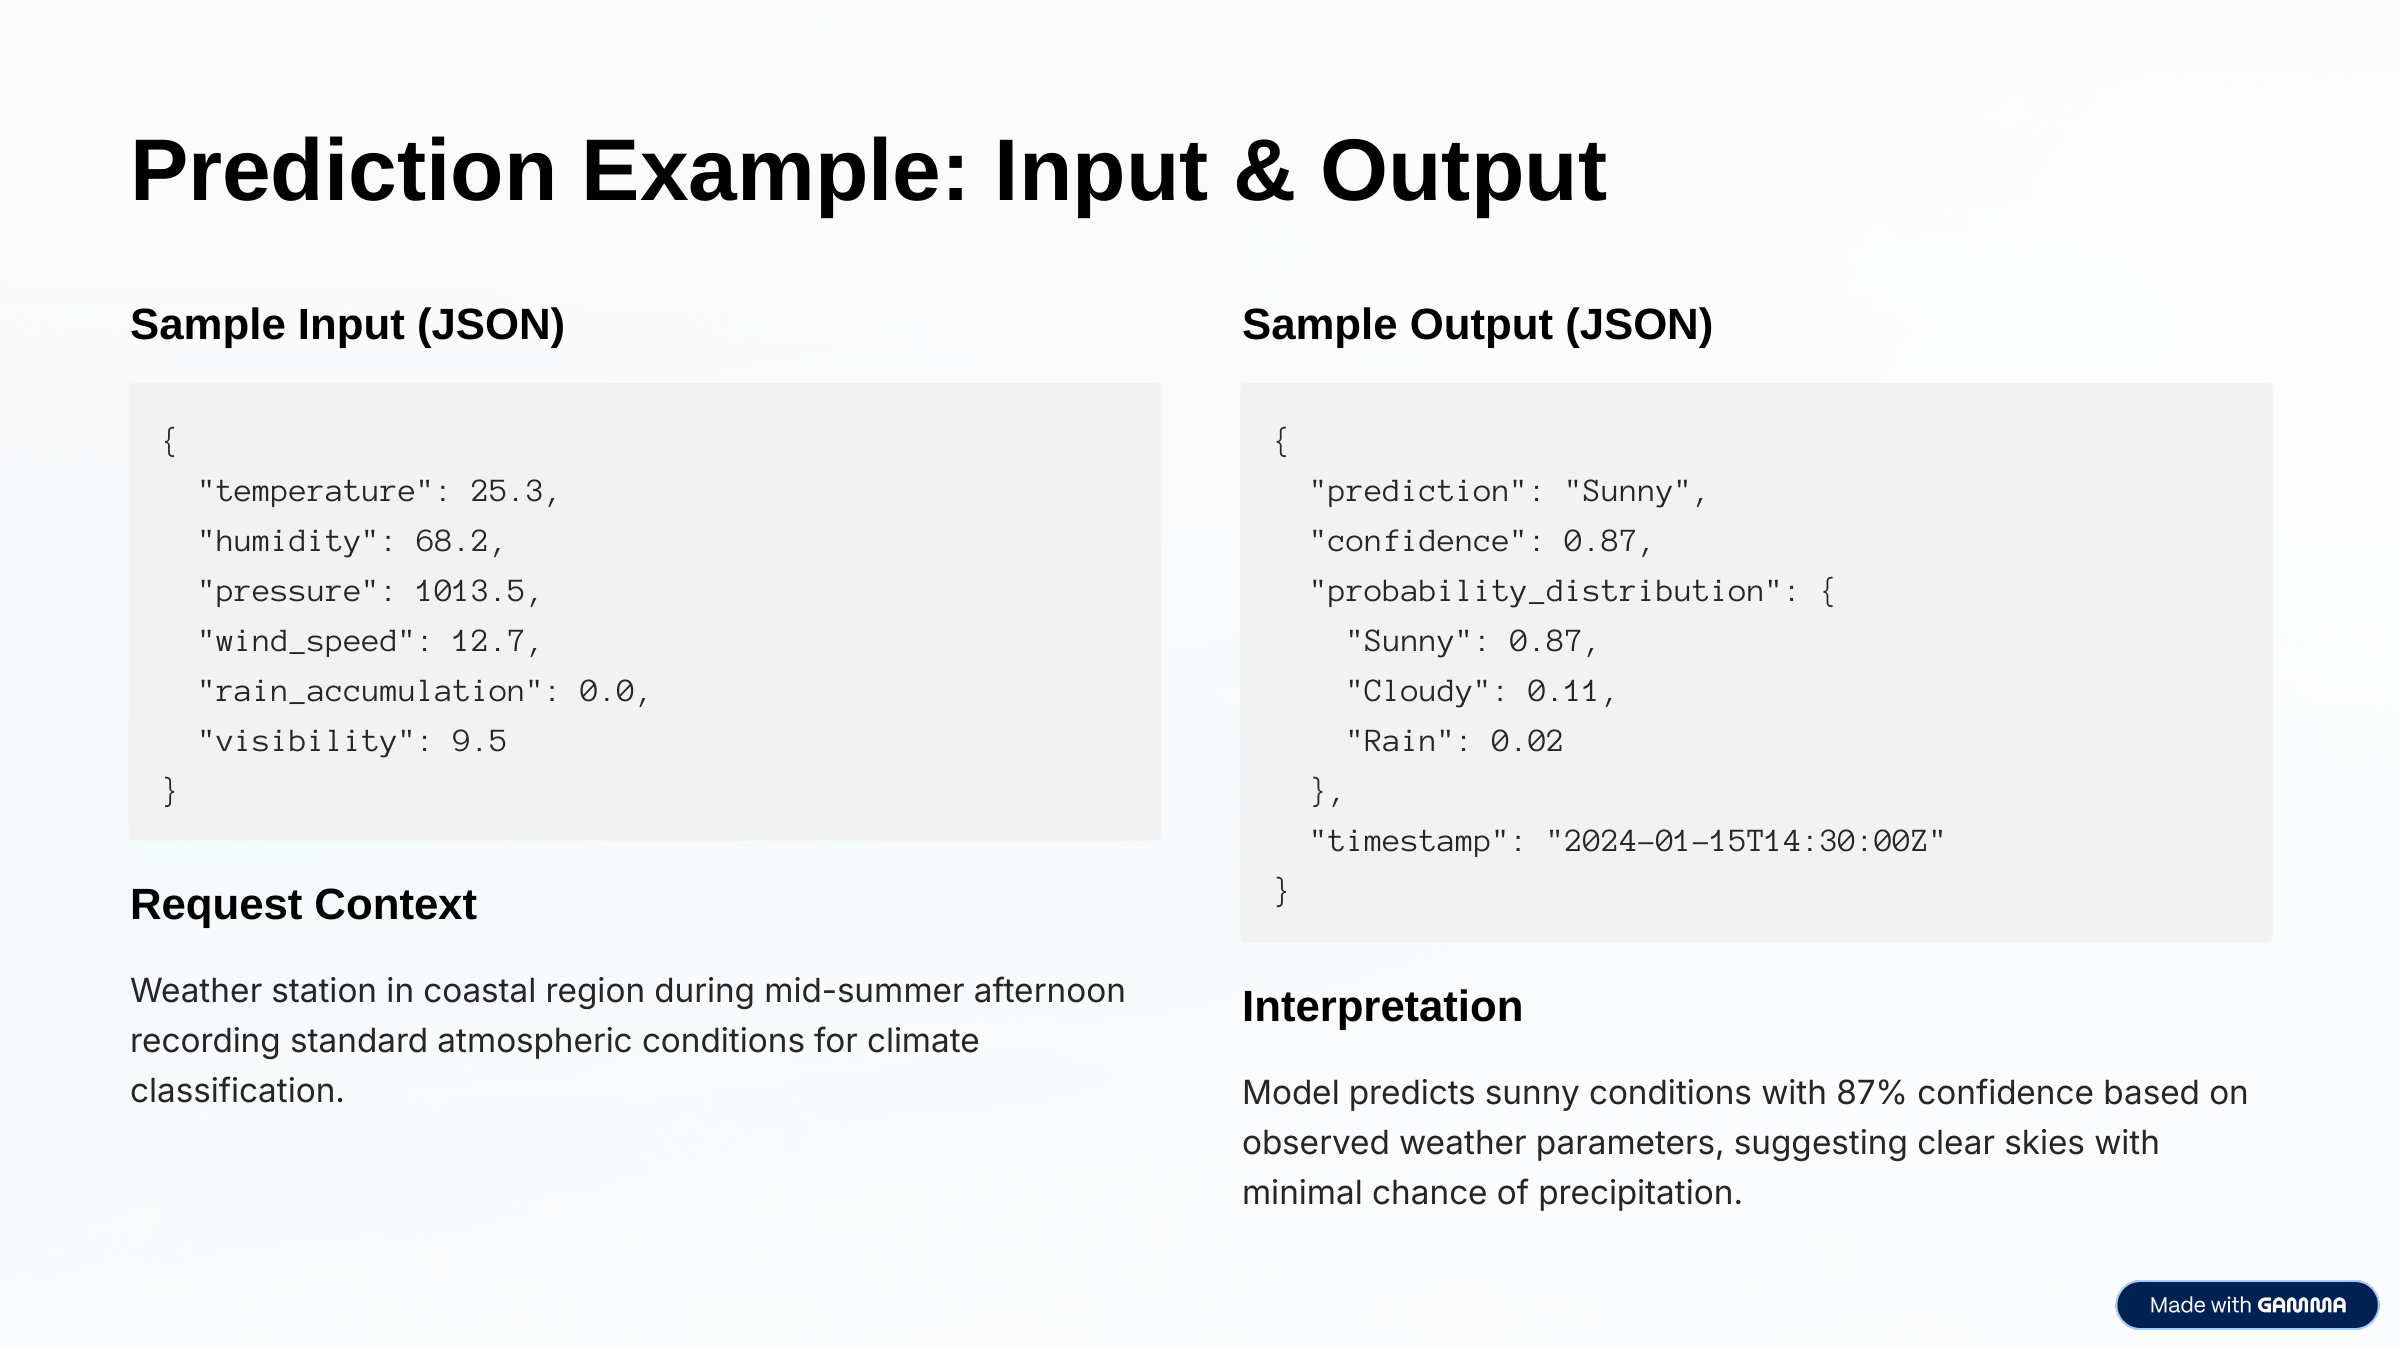

Prediction Example: Input & Output
Sample Input (JSON)
Sample Output (JSON)

{
  "temperature": 25.3,
  "humidity": 68.2,
  "pressure": 1013.5,
  "wind_speed": 12.7,
  "rain_accumulation": 0.0,
  "visibility": 9.5
}
{
  "prediction": "Sunny",
  "confidence": 0.87,
  "probability_distribution": {
    "Sunny": 0.87,
    "Cloudy": 0.11,
    "Rain": 0.02
  },
  "timestamp": "2024-01-15T14:30:00Z"
}
Request Context
Weather station in coastal region during mid-summer afternoon recording standard atmospheric conditions for climate classification.
Interpretation
Model predicts sunny conditions with 87% confidence based on observed weather parameters, suggesting clear skies with minimal chance of precipitation.